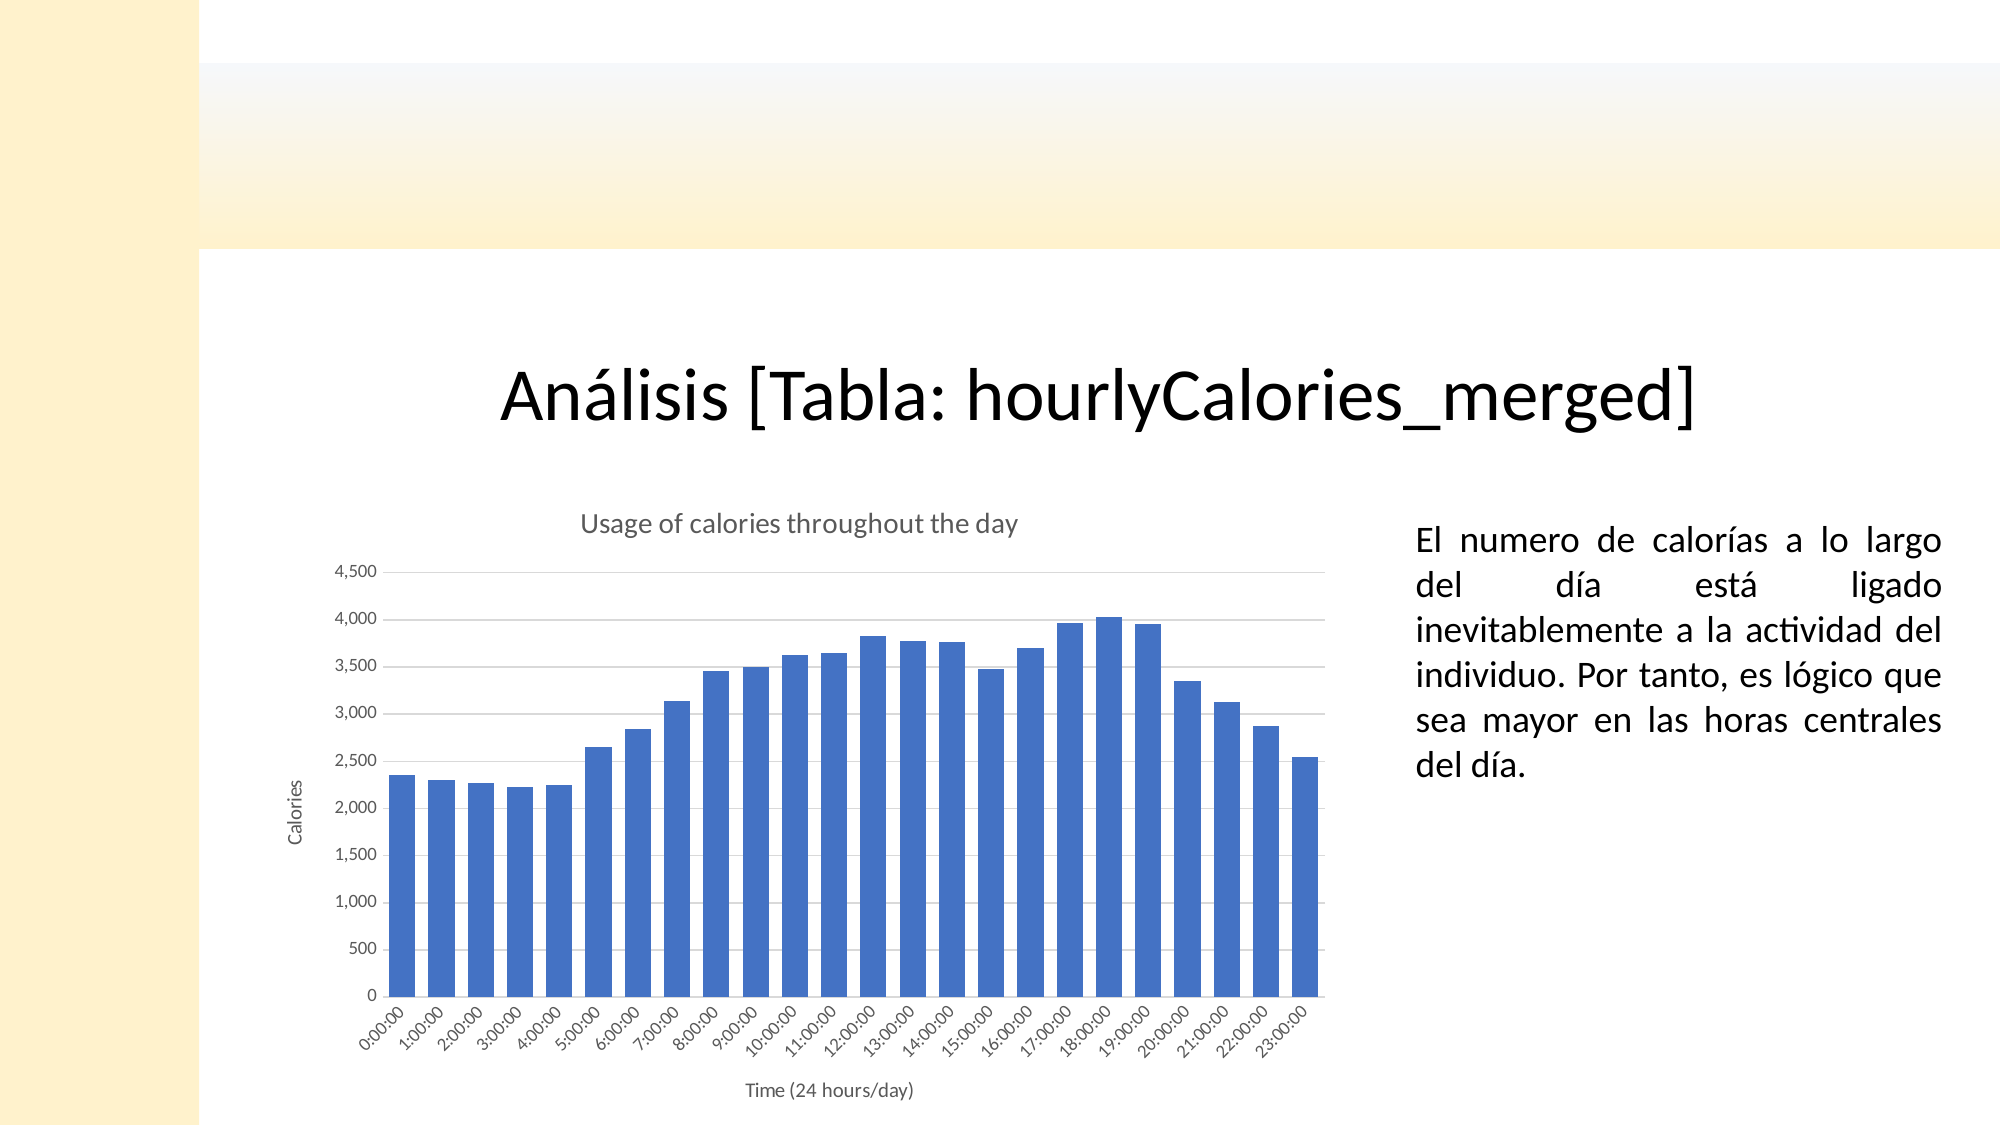

Análisis [Tabla: hourlyCalories_merged]

### Chart: Usage of calories throughout the day

| Category |  |
|---|---|
| 0 | 2359.3537000139895 |
| 4.1666666666666664E-2 | 2305.9619241838373 |
| 8.3333333333333329E-2 | 2275.440199326073 |
| 0.125 | 2228.6993837950454 |
| 0.16666666666666666 | 2246.4406001241373 |
| 0.20833333333333334 | 2655.020224343695 |
| 0.25 | 2838.616351659856 |
| 0.29166666666666669 | 3134.8026576338298 |
| 0.33333333333333331 | 3456.2696697224847 |
| 0.375 | 3496.8720372896314 |
| 0.41666666666666669 | 3622.184919855966 |
| 0.45833333333333331 | 3645.5299203700756 |
| 0.5 | 3826.3313156472577 |
| 0.54166666666666663 | 3779.54877391174 |
| 0.58333333333333337 | 3763.406813702122 |
| 0.625 | 3480.473077877795 |
| 0.66666666666666663 | 3700.513317839336 |
| 0.70833333333333337 | 3966.013356966904 |
| 0.75 | 4033.441480752818 |
| 0.79166666666666663 | 3952.2762036147396 |
| 0.83333333333333337 | 3349.465019089306 |
| 0.875 | 3131.0776153252186 |
| 0.91666666666666663 | 2878.152138640494 |
| 0.95833333333333337 | 2542.5620631136103 |
El numero de calorías a lo largo del día está ligado inevitablemente a la actividad del individuo. Por tanto, es lógico que sea mayor en las horas centrales del día.